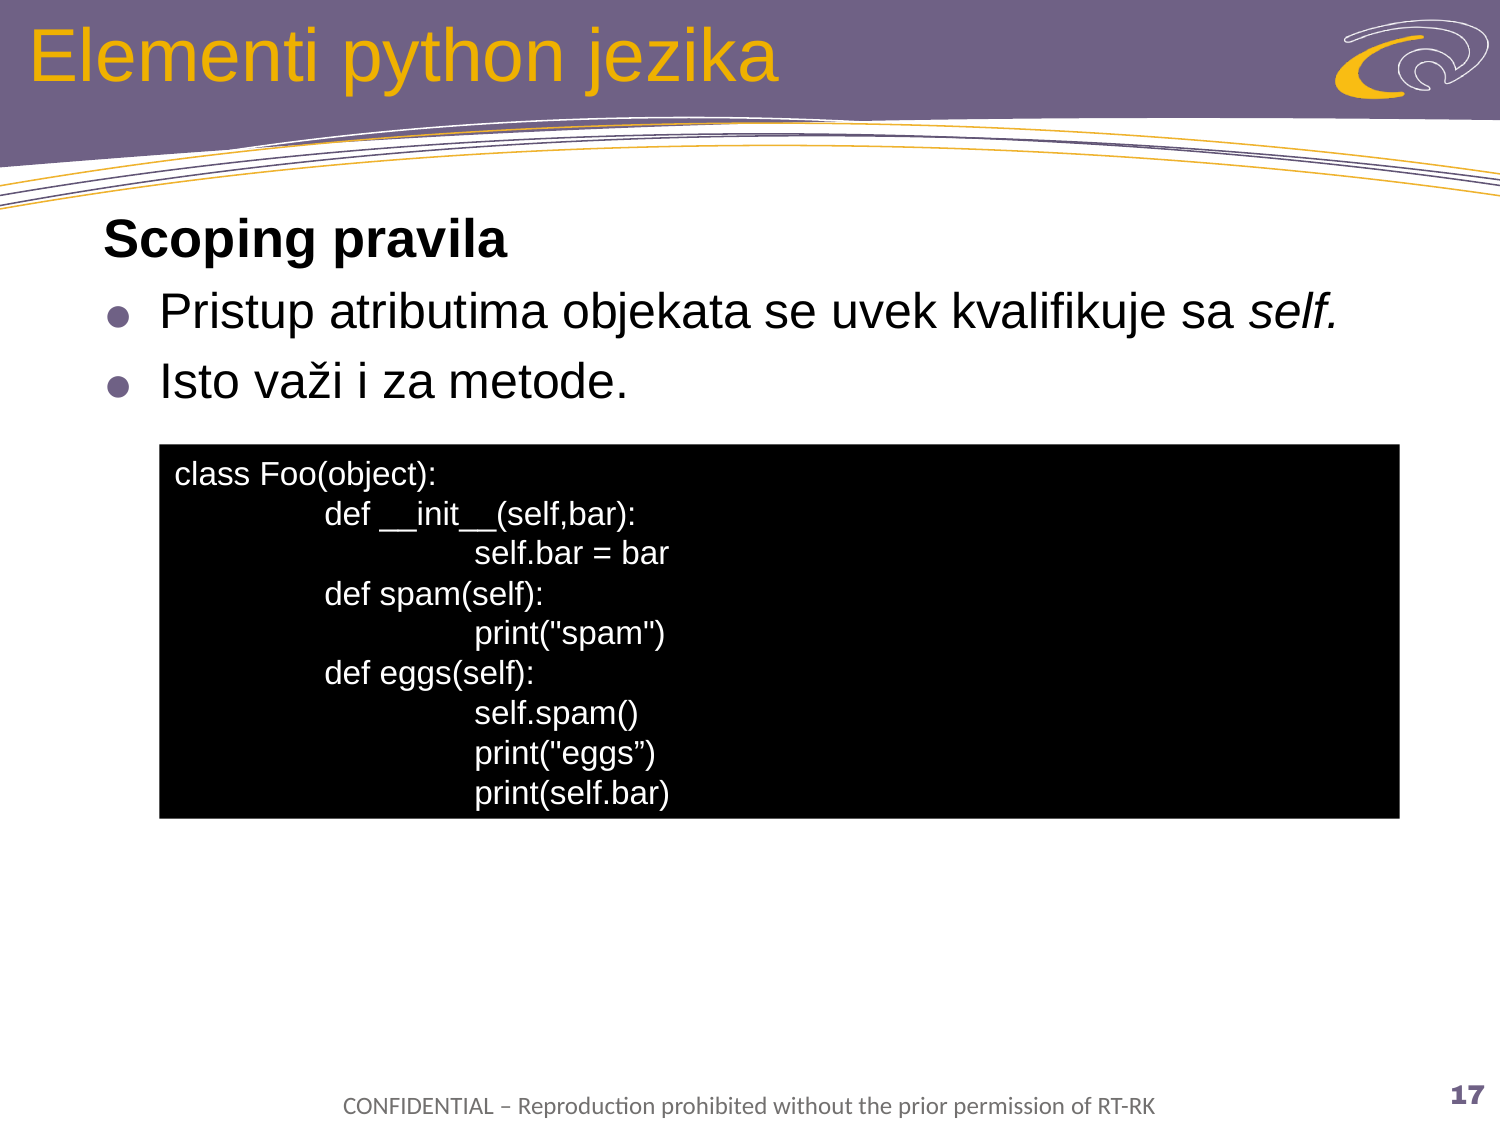

# Elementi python jezika
Scoping pravila
Pristup atributima objekata se uvek kvalifikuje sa self.
Isto važi i za metode.

class Foo(object):
	def __init__(self,bar):
		self.bar = bar
	def spam(self):
		print("spam")
	def eggs(self):
		self.spam()
		print("eggs”)
		print(self.bar)